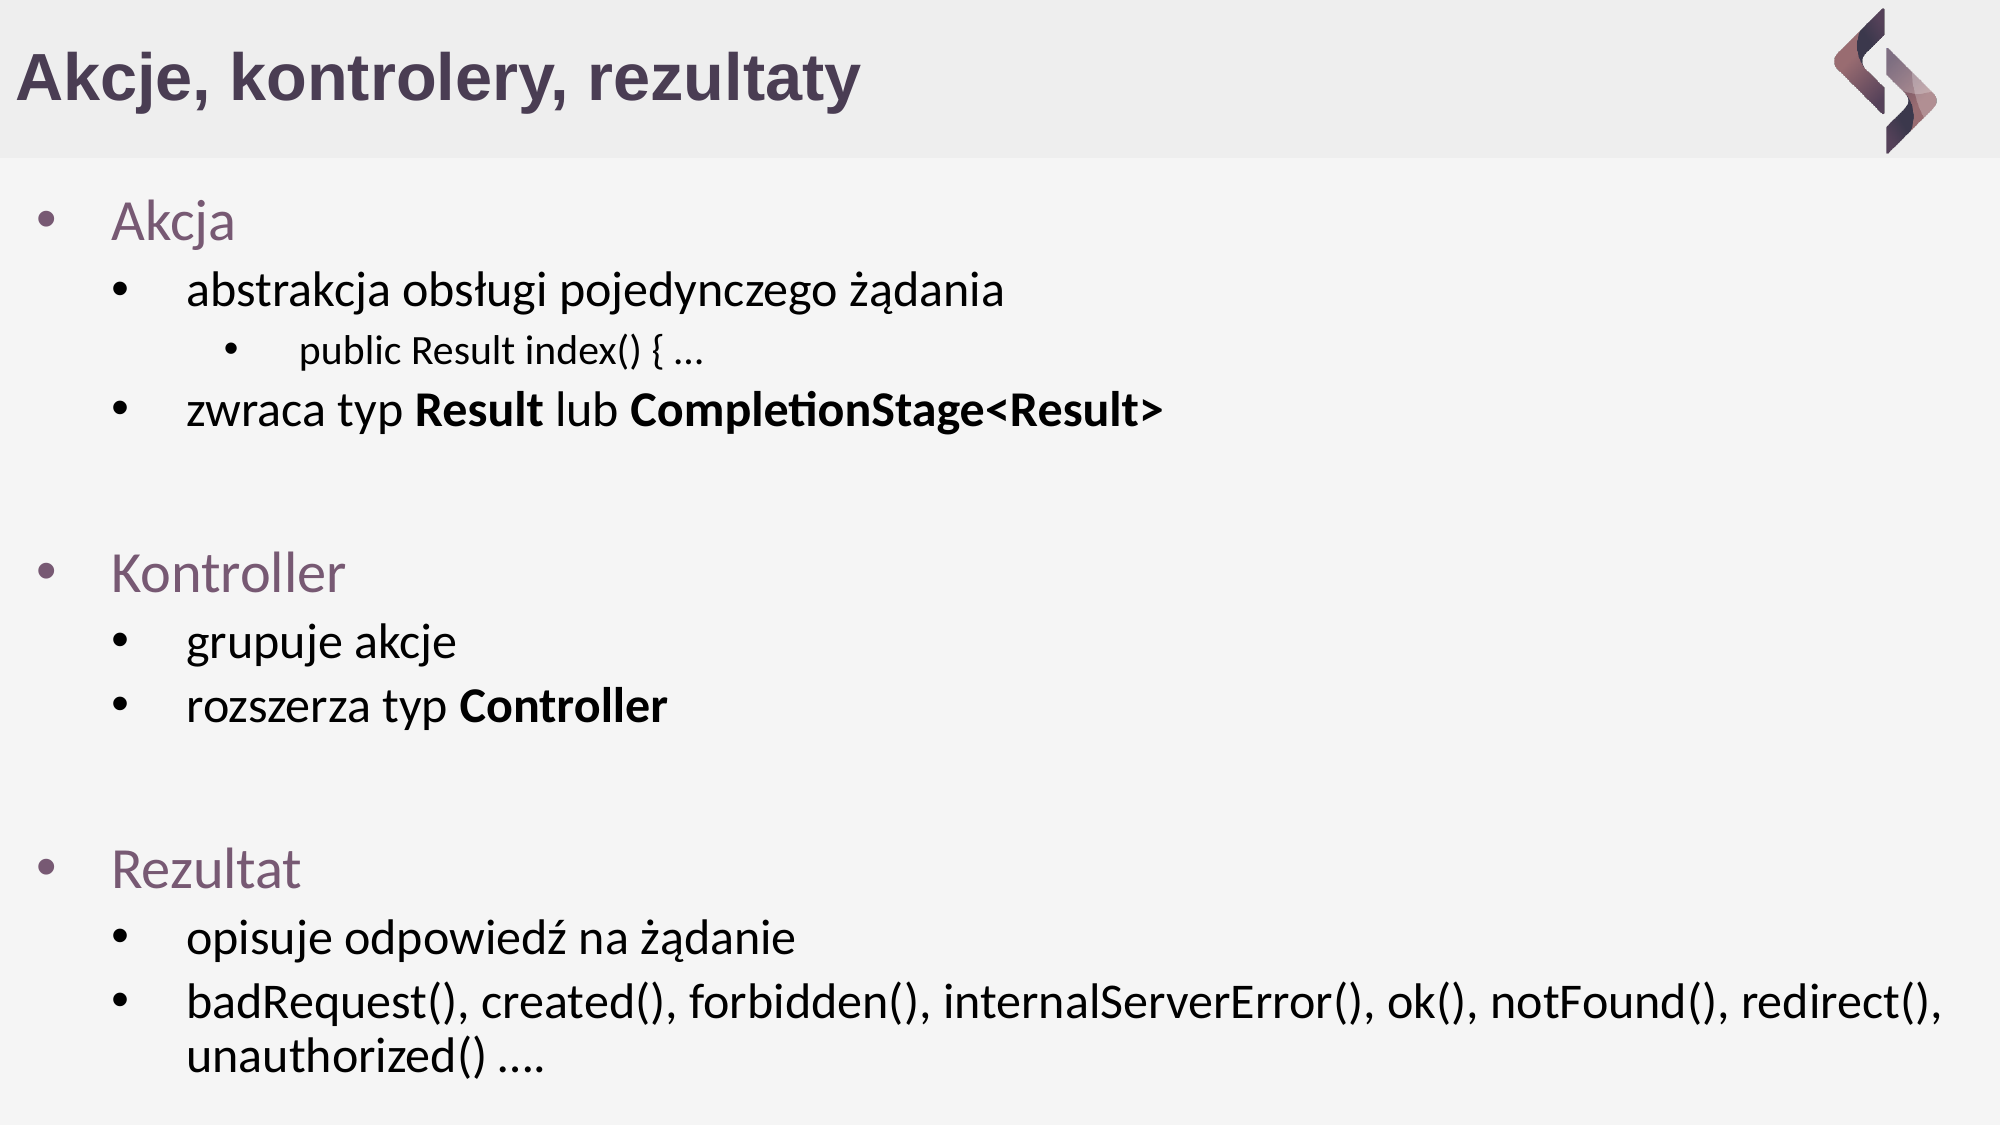

# Akcje, kontrolery, rezultaty
Akcja
abstrakcja obsługi pojedynczego żądania
public Result index() { …
zwraca typ Result lub CompletionStage<Result>

Kontroller
grupuje akcje
rozszerza typ Controller

Rezultat
opisuje odpowiedź na żądanie
badRequest(), created(), forbidden(), internalServerError(), ok(), notFound(), redirect(), unauthorized() ….